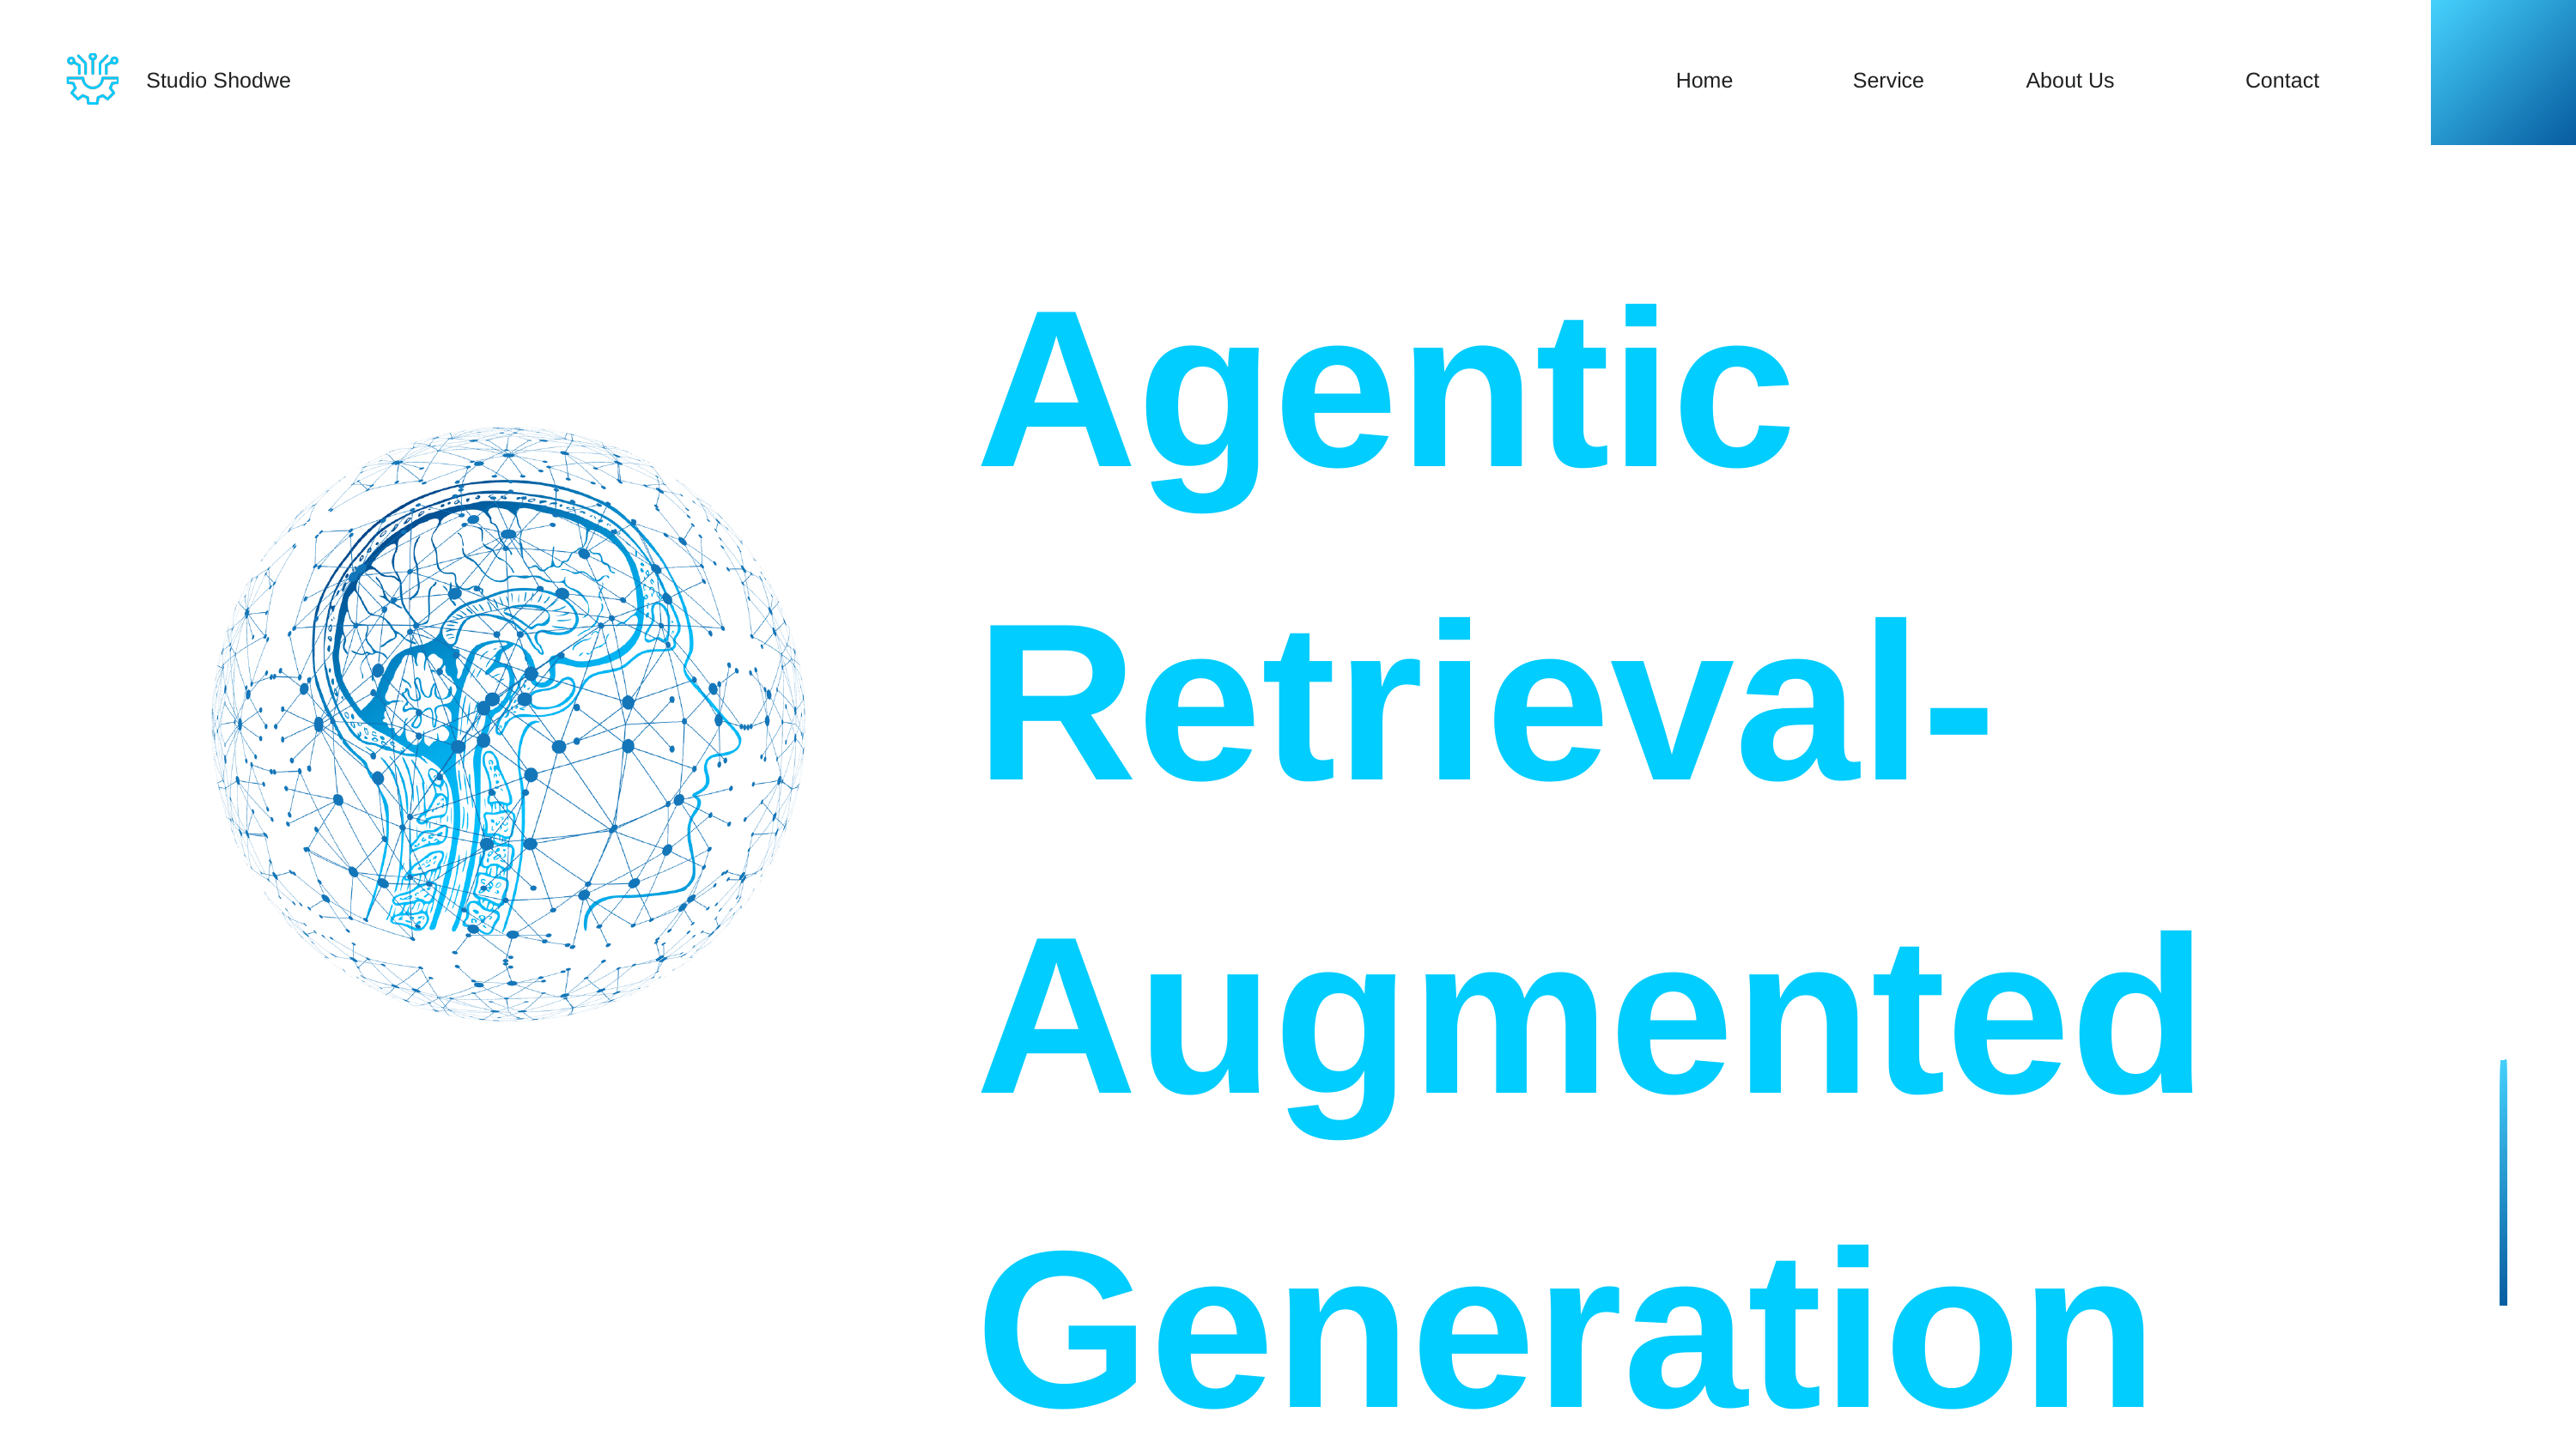

Studio Shodwe
Home
Service
About Us
Contact
Agentic Retrieval-Augmented Generation (ARAG)

01